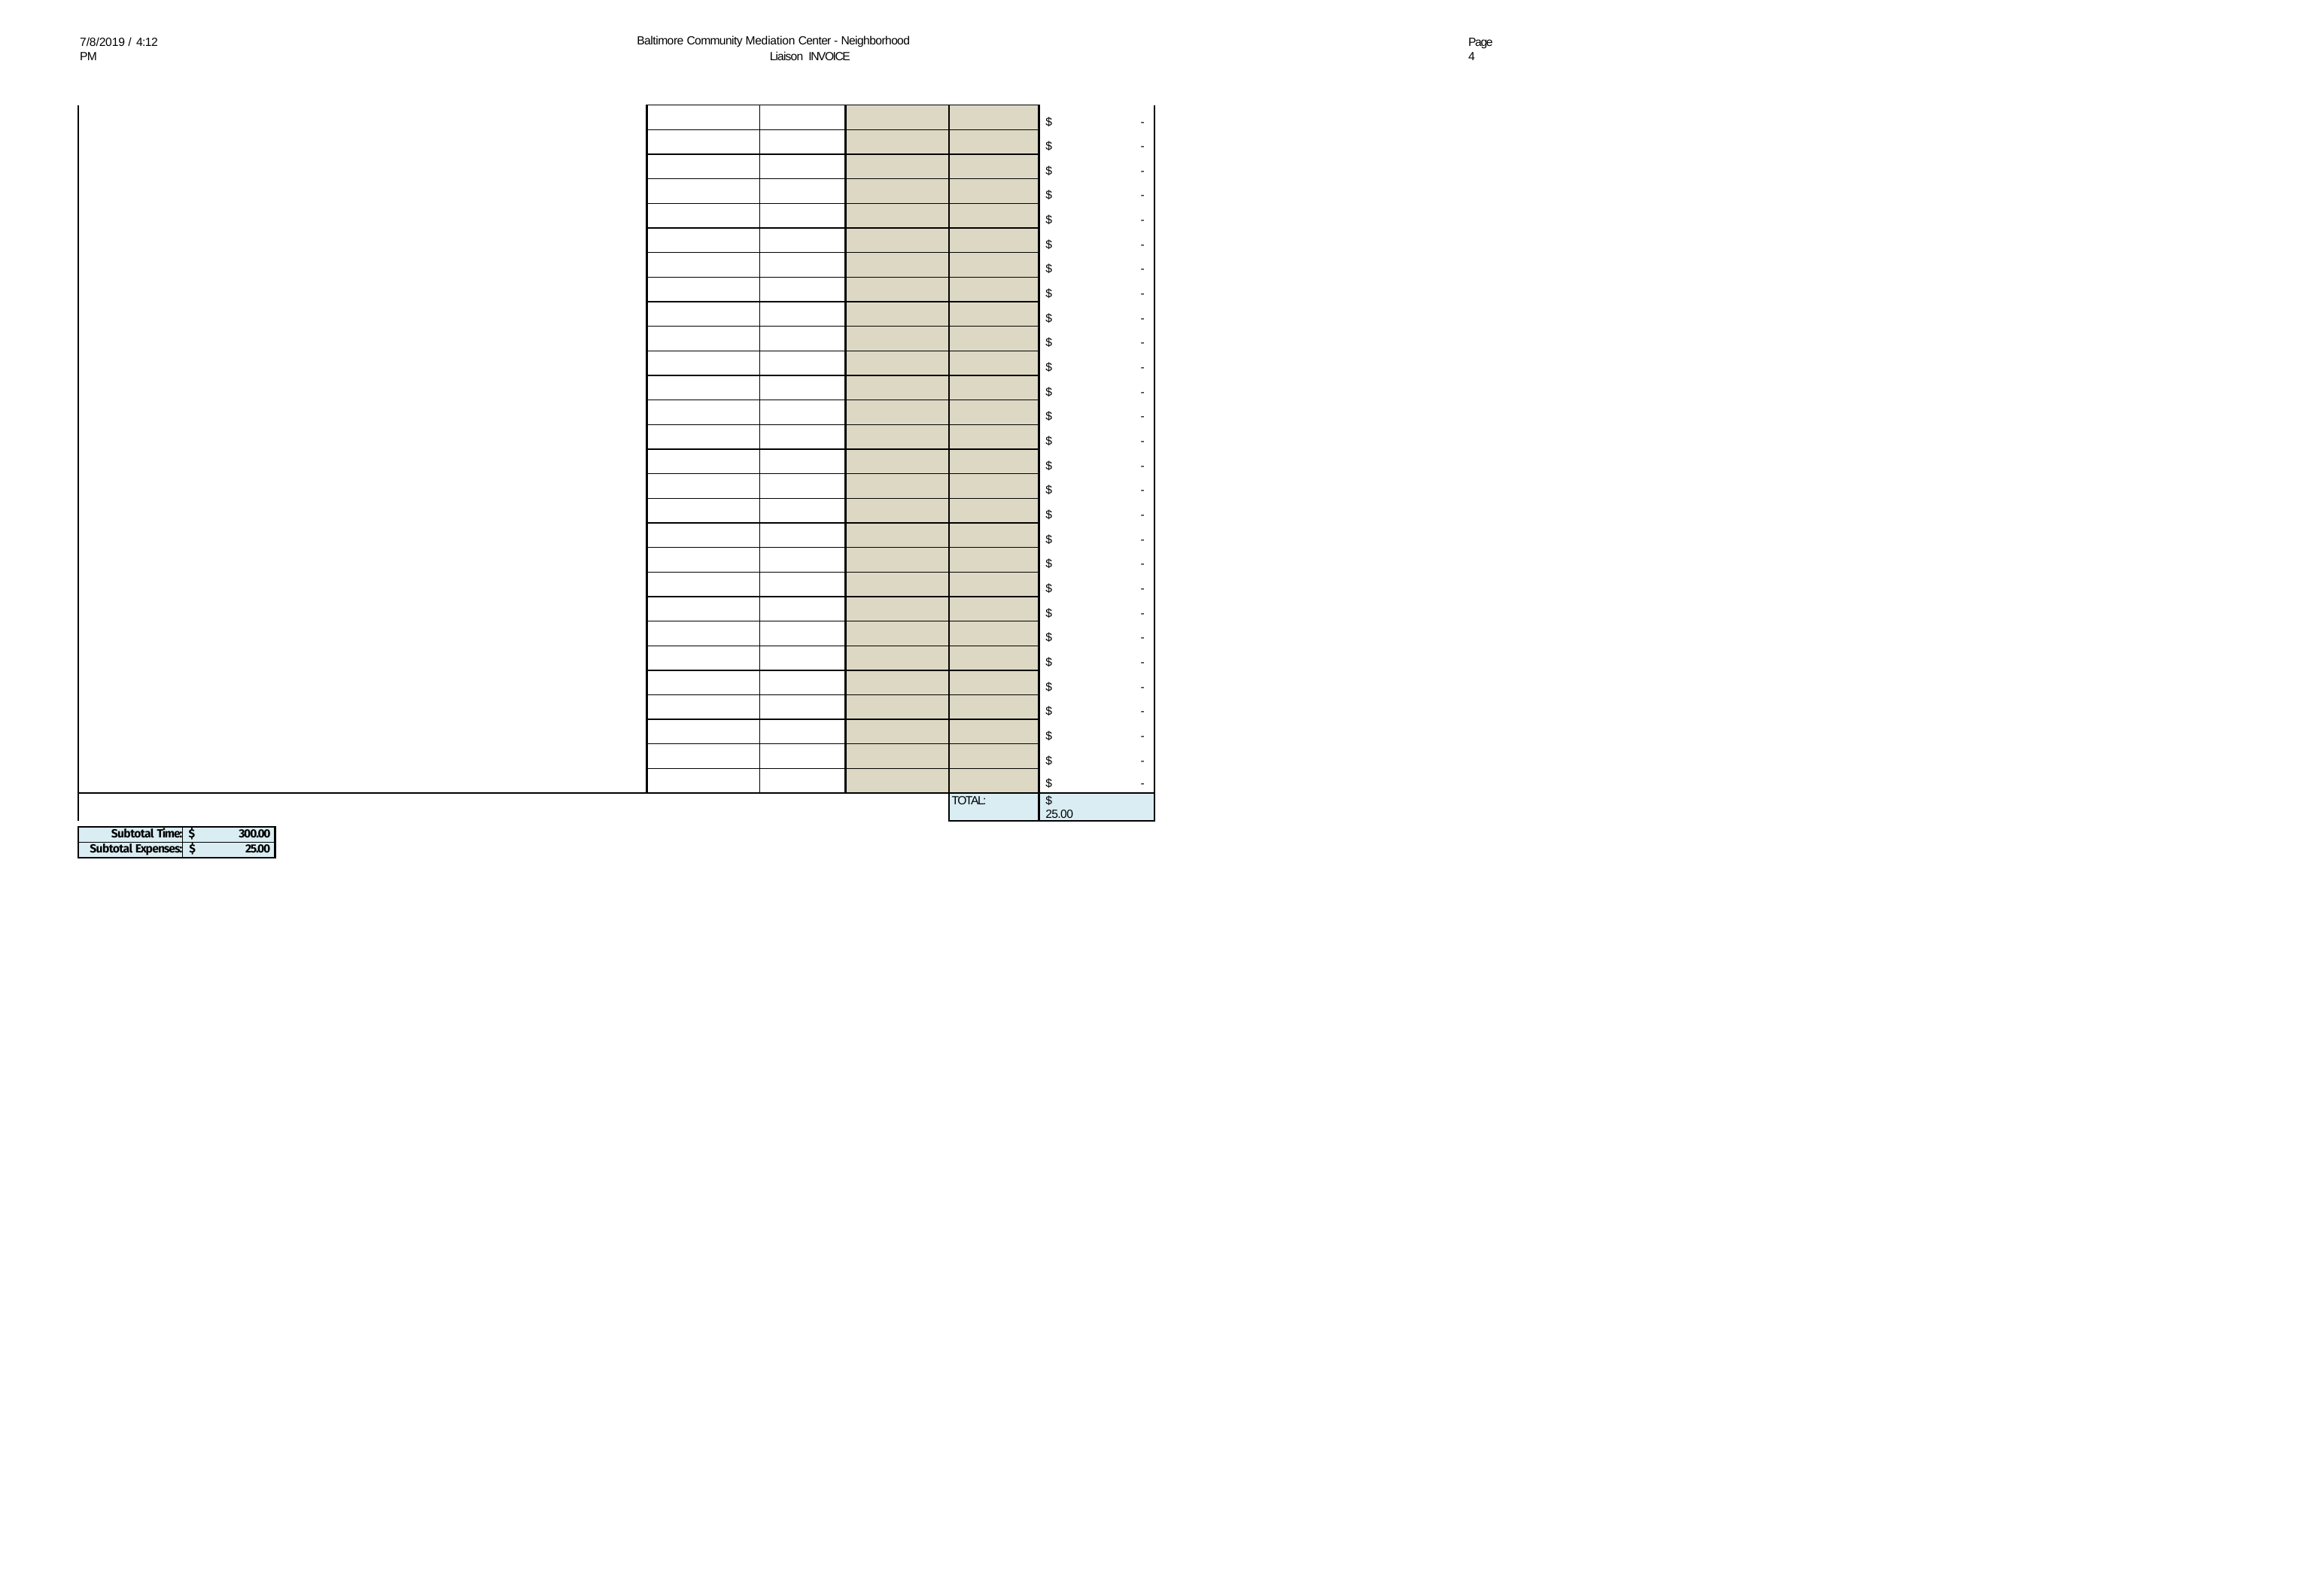

Baltimore Community Mediation Center - Neighborhood Liaison  INVOICE
7/8/2019 / 4:12 PM
Page 4
|  |  |  |  |  | $ - |
| --- | --- | --- | --- | --- | --- |
|  |  |  |  |  | $ - |
|  |  |  |  |  | $ - |
|  |  |  |  |  | $ - |
|  |  |  |  |  | $ - |
|  |  |  |  |  | $ - |
|  |  |  |  |  | $ - |
|  |  |  |  |  | $ - |
|  |  |  |  |  | $ - |
|  |  |  |  |  | $ - |
|  |  |  |  |  | $ - |
|  |  |  |  |  | $ - |
|  |  |  |  |  | $ - |
|  |  |  |  |  | $ - |
|  |  |  |  |  | $ - |
|  |  |  |  |  | $ - |
|  |  |  |  |  | $ - |
|  |  |  |  |  | $ - |
|  |  |  |  |  | $ - |
|  |  |  |  |  | $ - |
|  |  |  |  |  | $ - |
|  |  |  |  |  | $ - |
|  |  |  |  |  | $ - |
|  |  |  |  |  | $ - |
|  |  |  |  |  | $ - |
|  |  |  |  |  | $ - |
|  |  |  |  |  | $ - |
|  |  |  |  |  | $ - |
|  |  |  |  | TOTAL: | $ 25.00 |
| Subtotal Time: | $ 300.00 |
| --- | --- |
| Subtotal Expenses: | $ 25.00 |